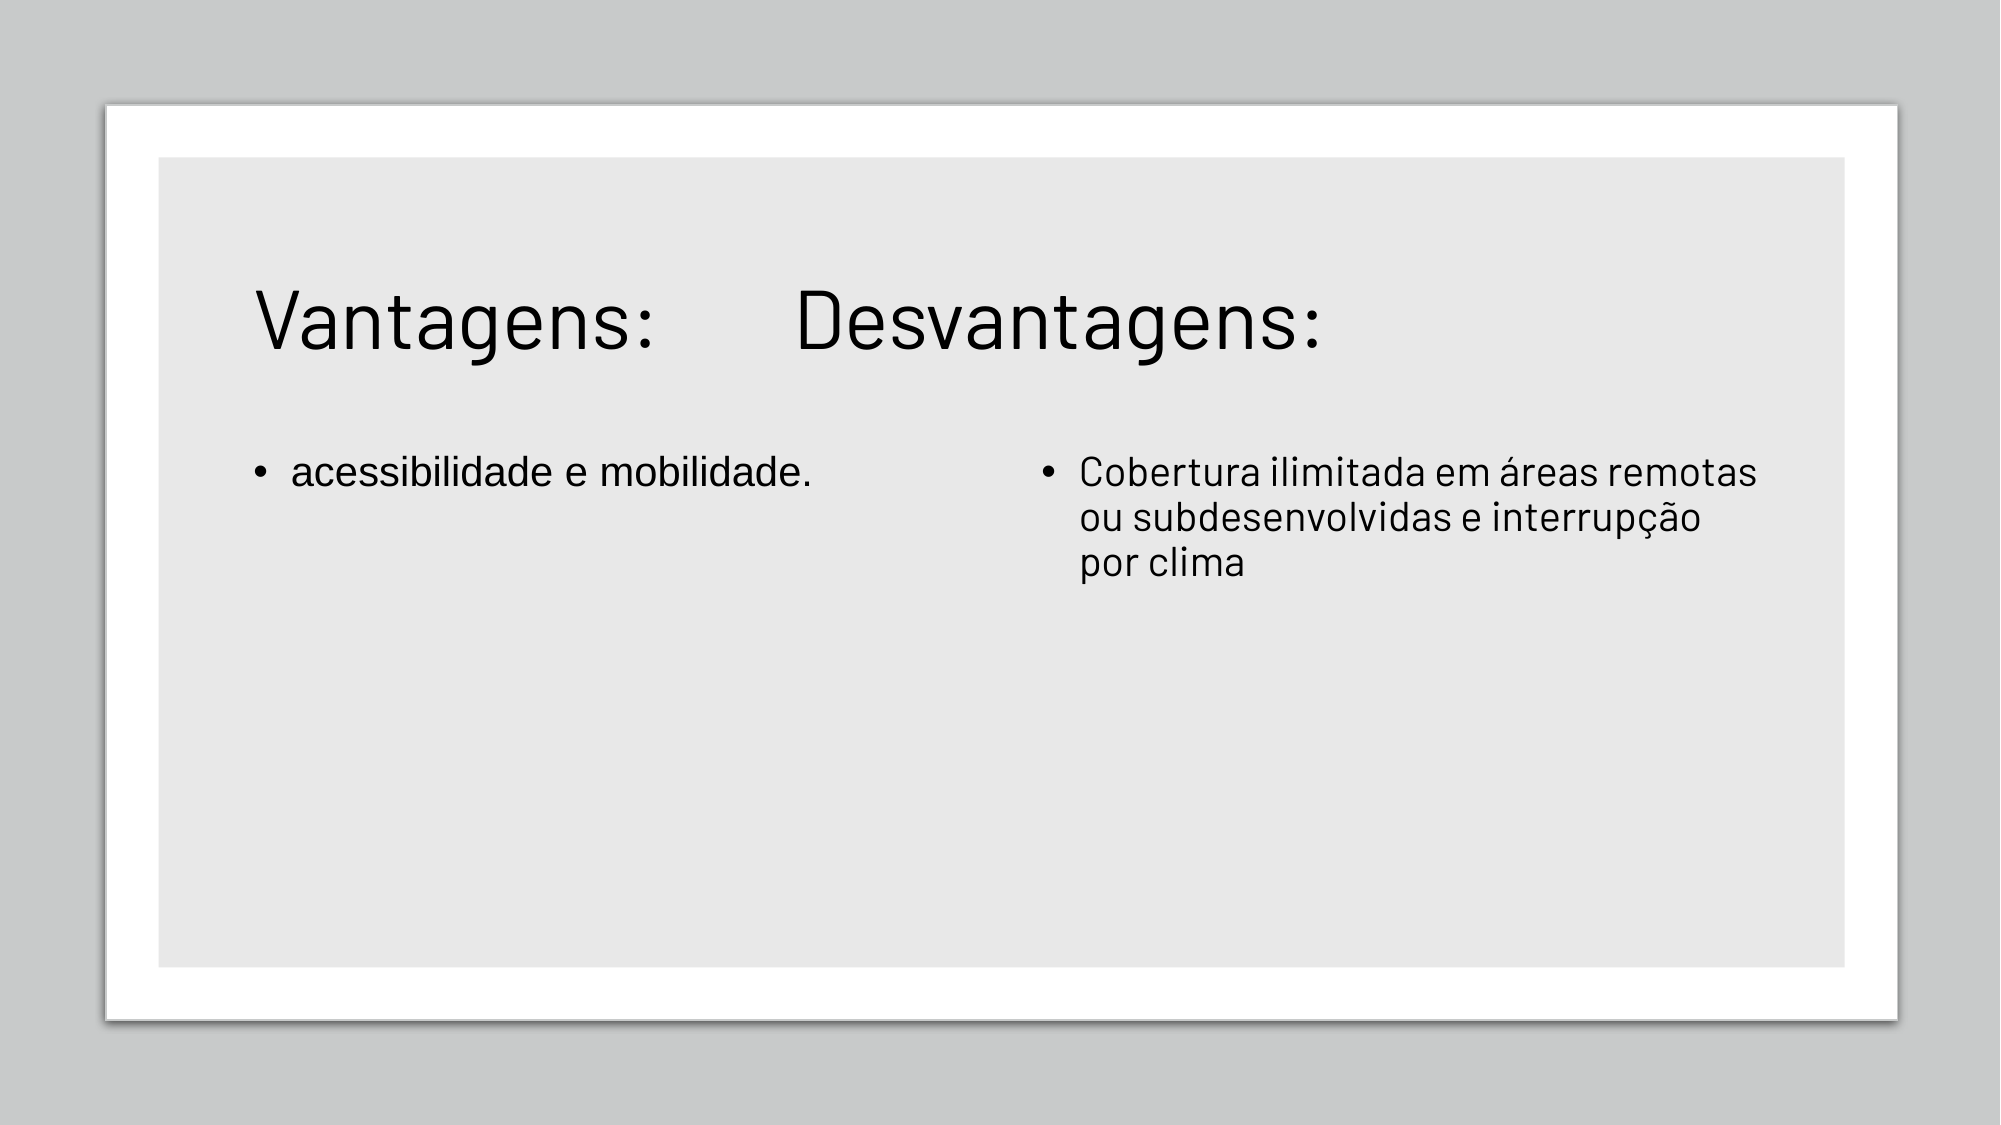

# Vantagens:        Desvantagens:
acessibilidade e mobilidade.
Cobertura ilimitada em áreas remotas ou subdesenvolvidas e interrupção por clima